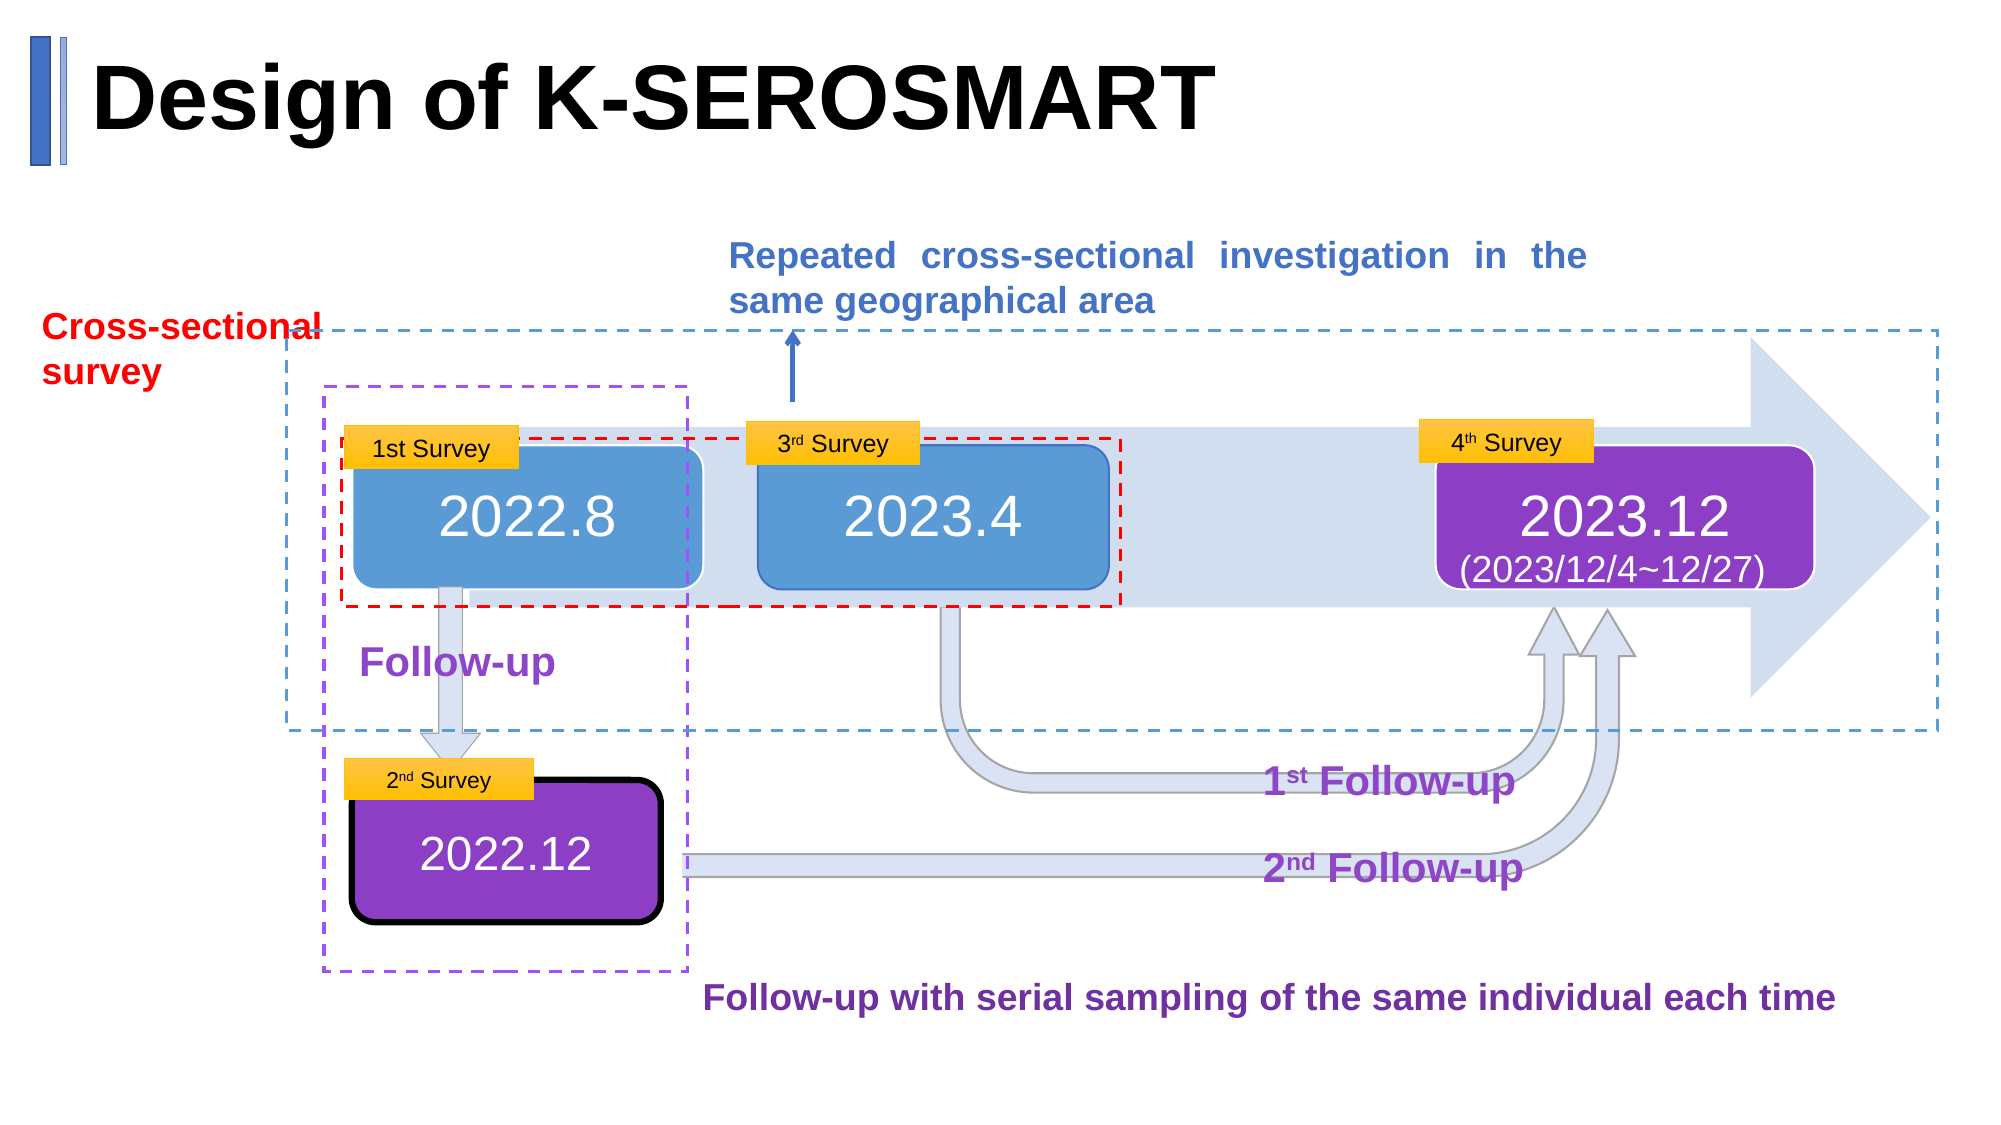

Design of K-SEROSMART

Repeated cross-sectional investigation in the same geographical area
Cross-sectional survey

4th Survey
3rd Survey
1st Survey

2022.8
2023.4
2023.12
(2023/12/4~12/27)

Follow-up
1st Follow-up
2nd Survey
2022.12
2nd Follow-up
Follow-up with serial sampling of the same individual each time